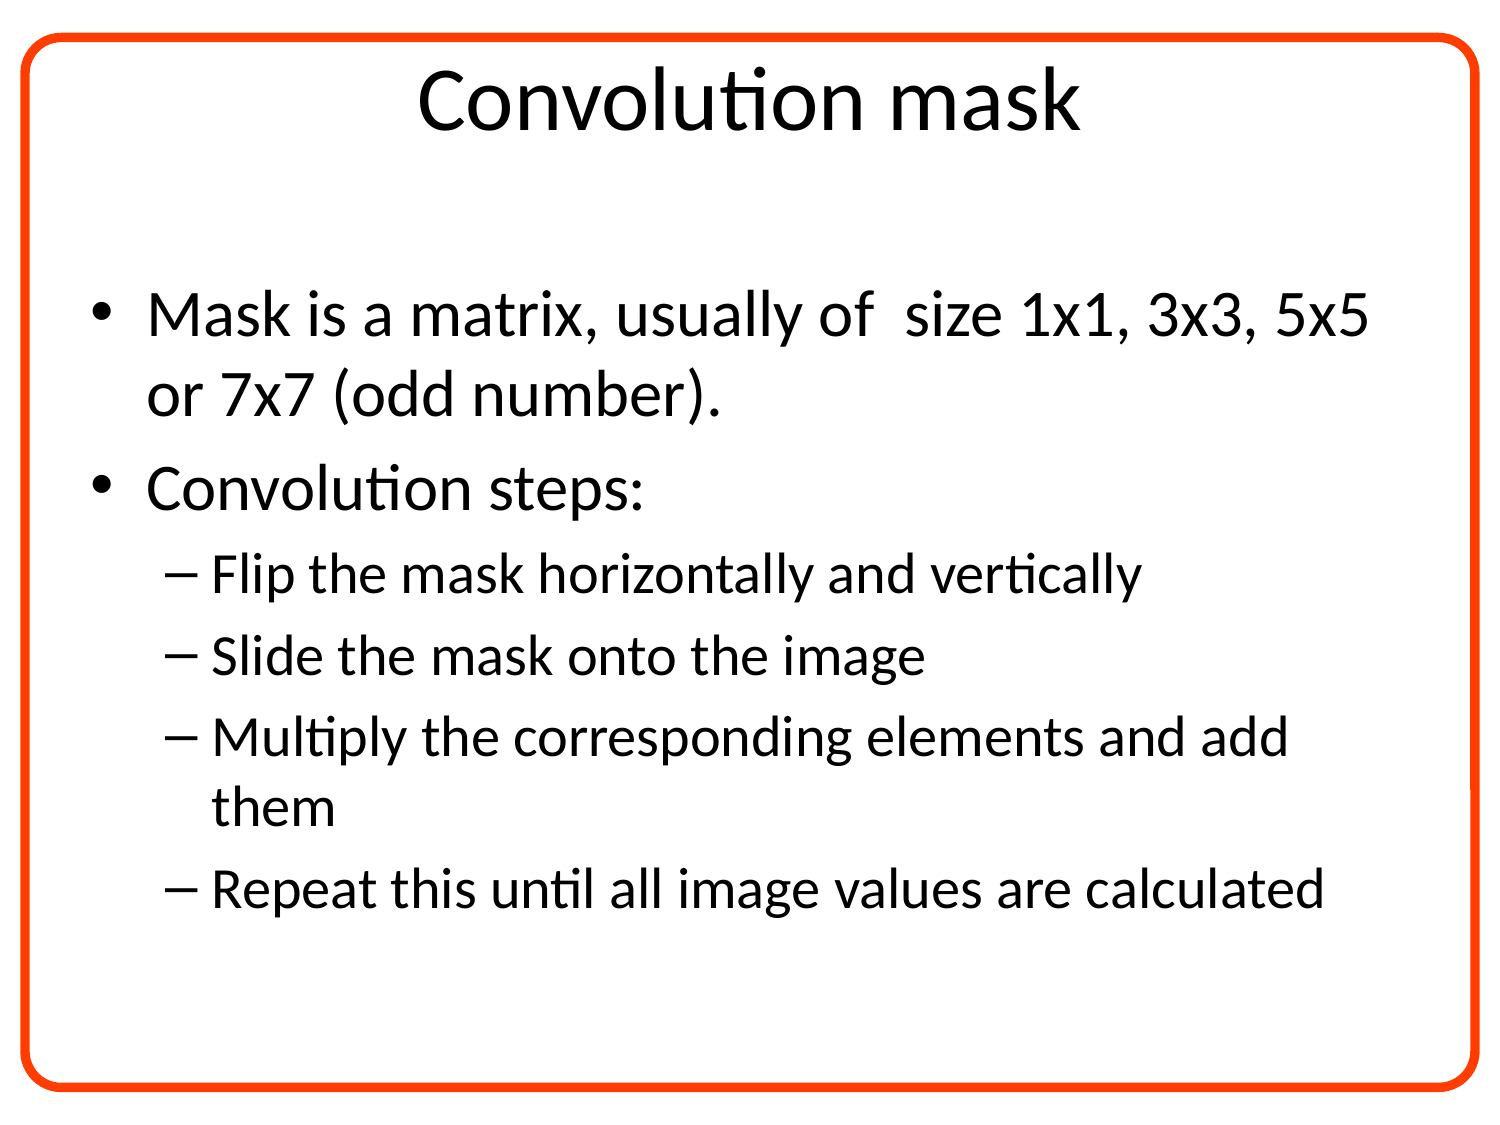

# Convolution mask
Mask is a matrix, usually of  size 1x1, 3x3, 5x5 or 7x7 (odd number).
Convolution steps:
Flip the mask horizontally and vertically
Slide the mask onto the image
Multiply the corresponding elements and add them
Repeat this until all image values are calculated